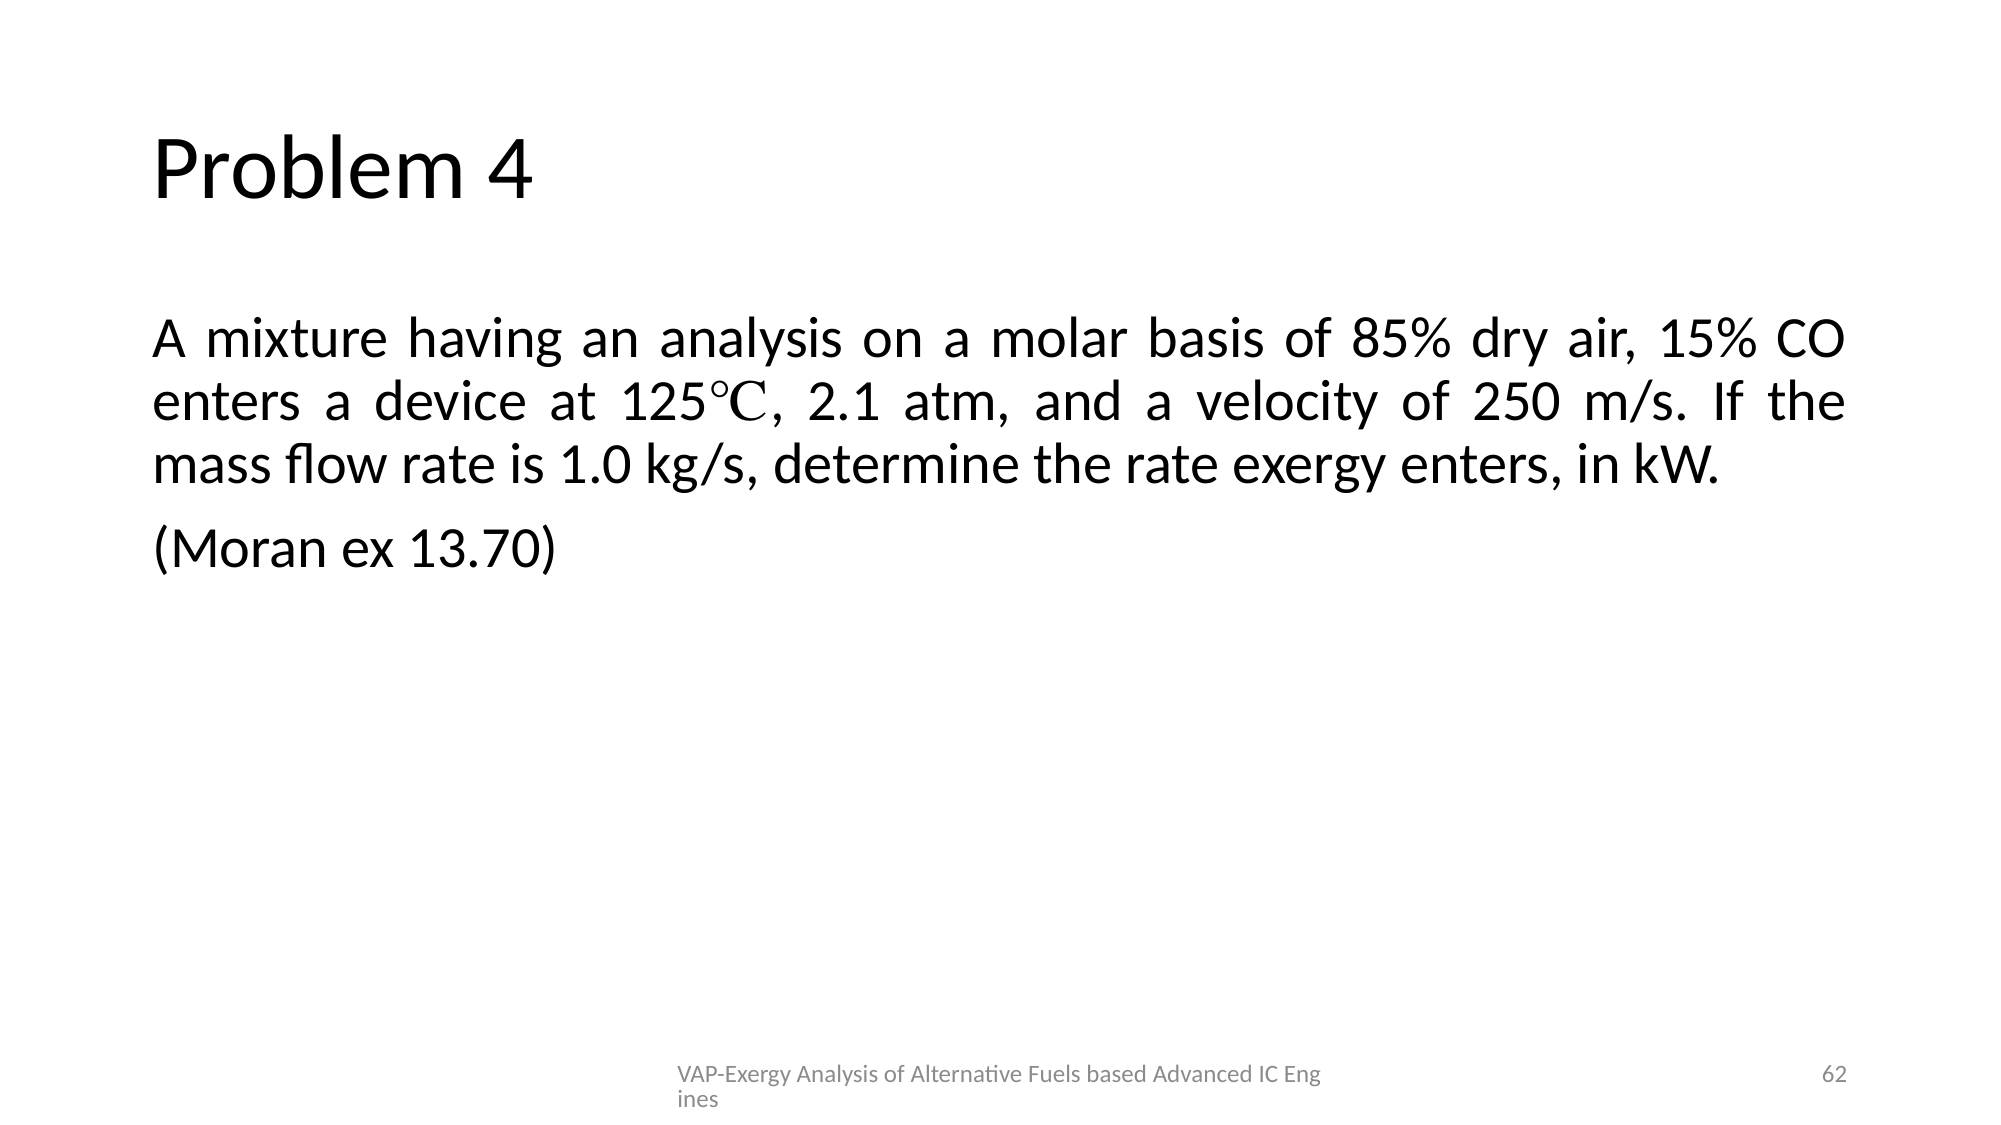

# Problem 4
A mixture having an analysis on a molar basis of 85% dry air, 15% CO enters a device at 125℃, 2.1 atm, and a velocity of 250 m/s. If the mass flow rate is 1.0 kg/s, determine the rate exergy enters, in kW.
(Moran ex 13.70)
VAP-Exergy Analysis of Alternative Fuels based Advanced IC Engines
62